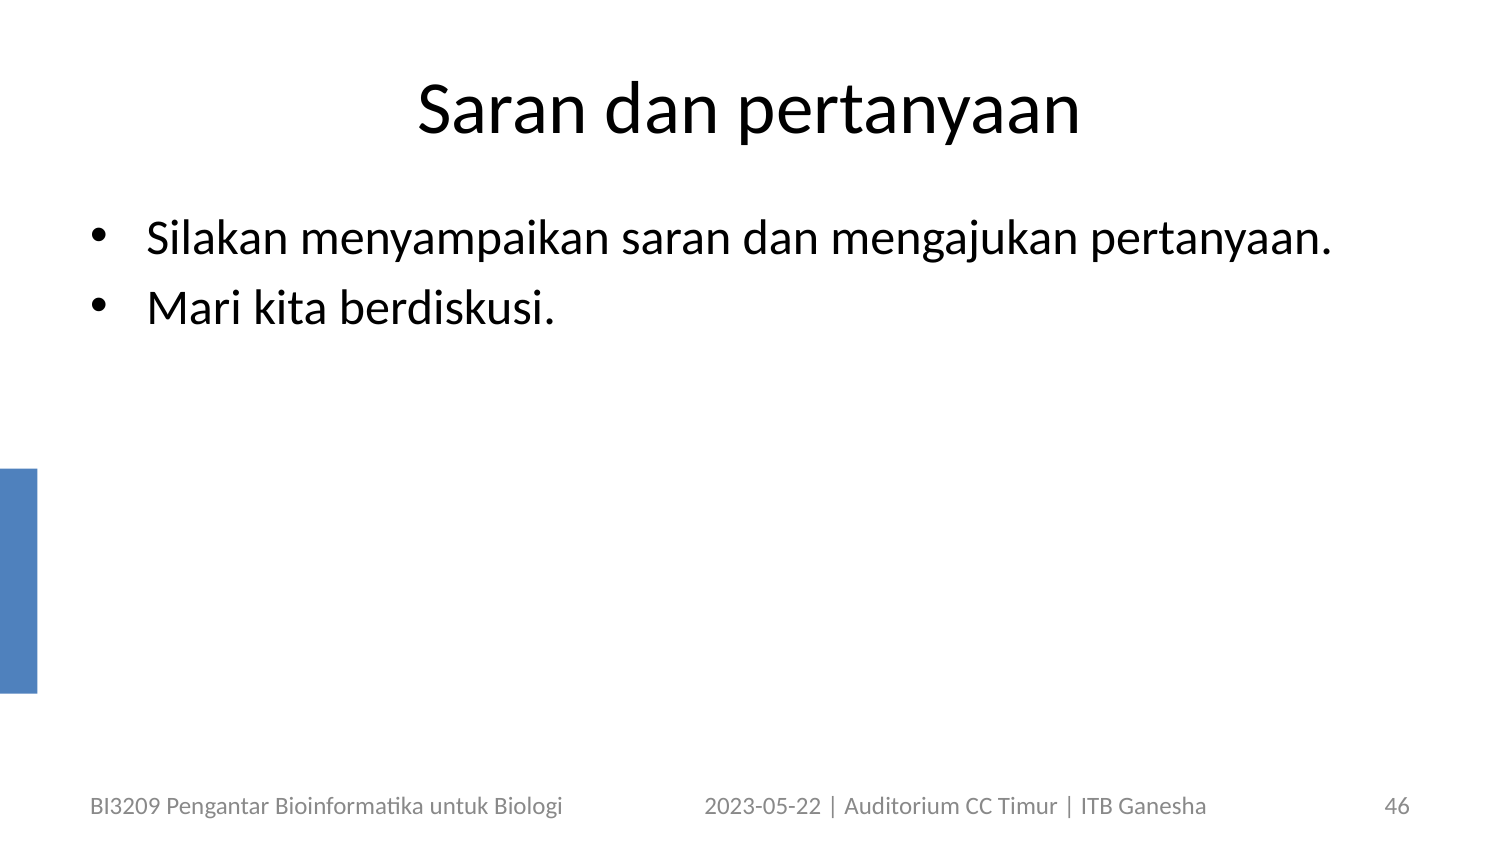

# Saran dan pertanyaan
Silakan menyampaikan saran dan mengajukan pertanyaan.
Mari kita berdiskusi.

BI3209 Pengantar Bioinformatika untuk Biologi
2023-05-22 | Auditorium CC Timur | ITB Ganesha
46